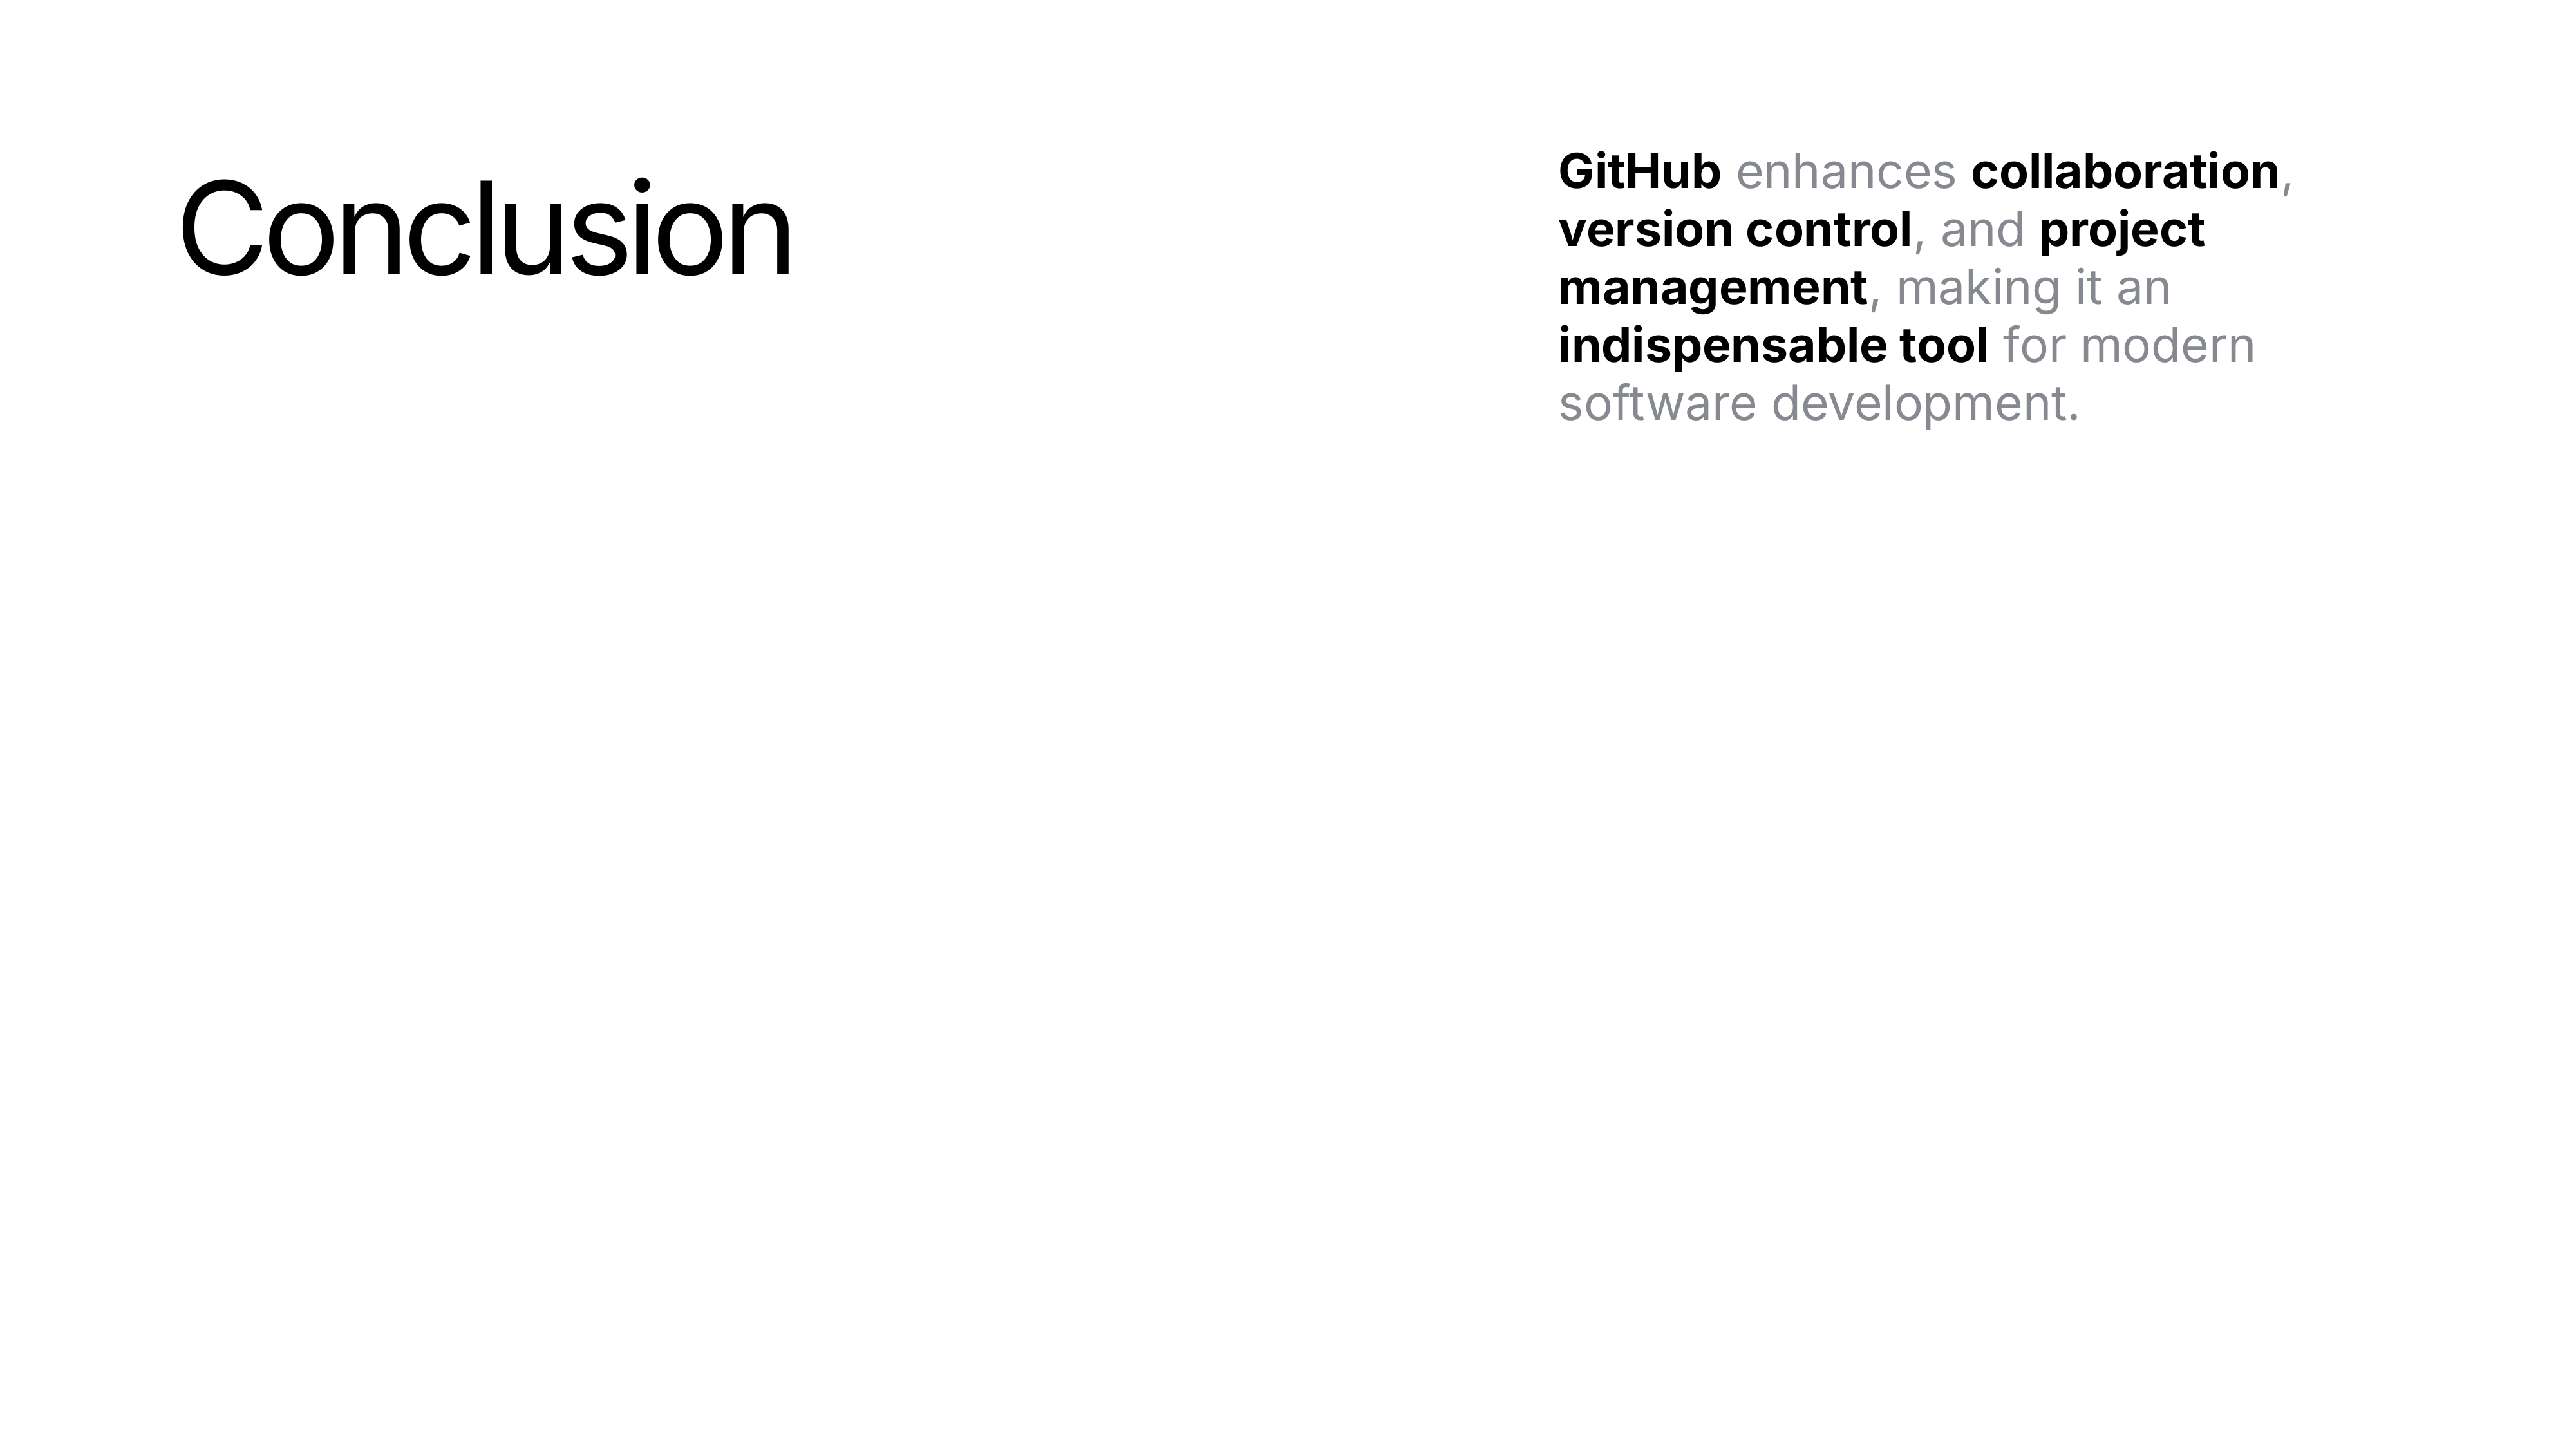

GitHub enhances collaboration, version control, and project management, making it an indispensable tool for modern software development.
Conclusion